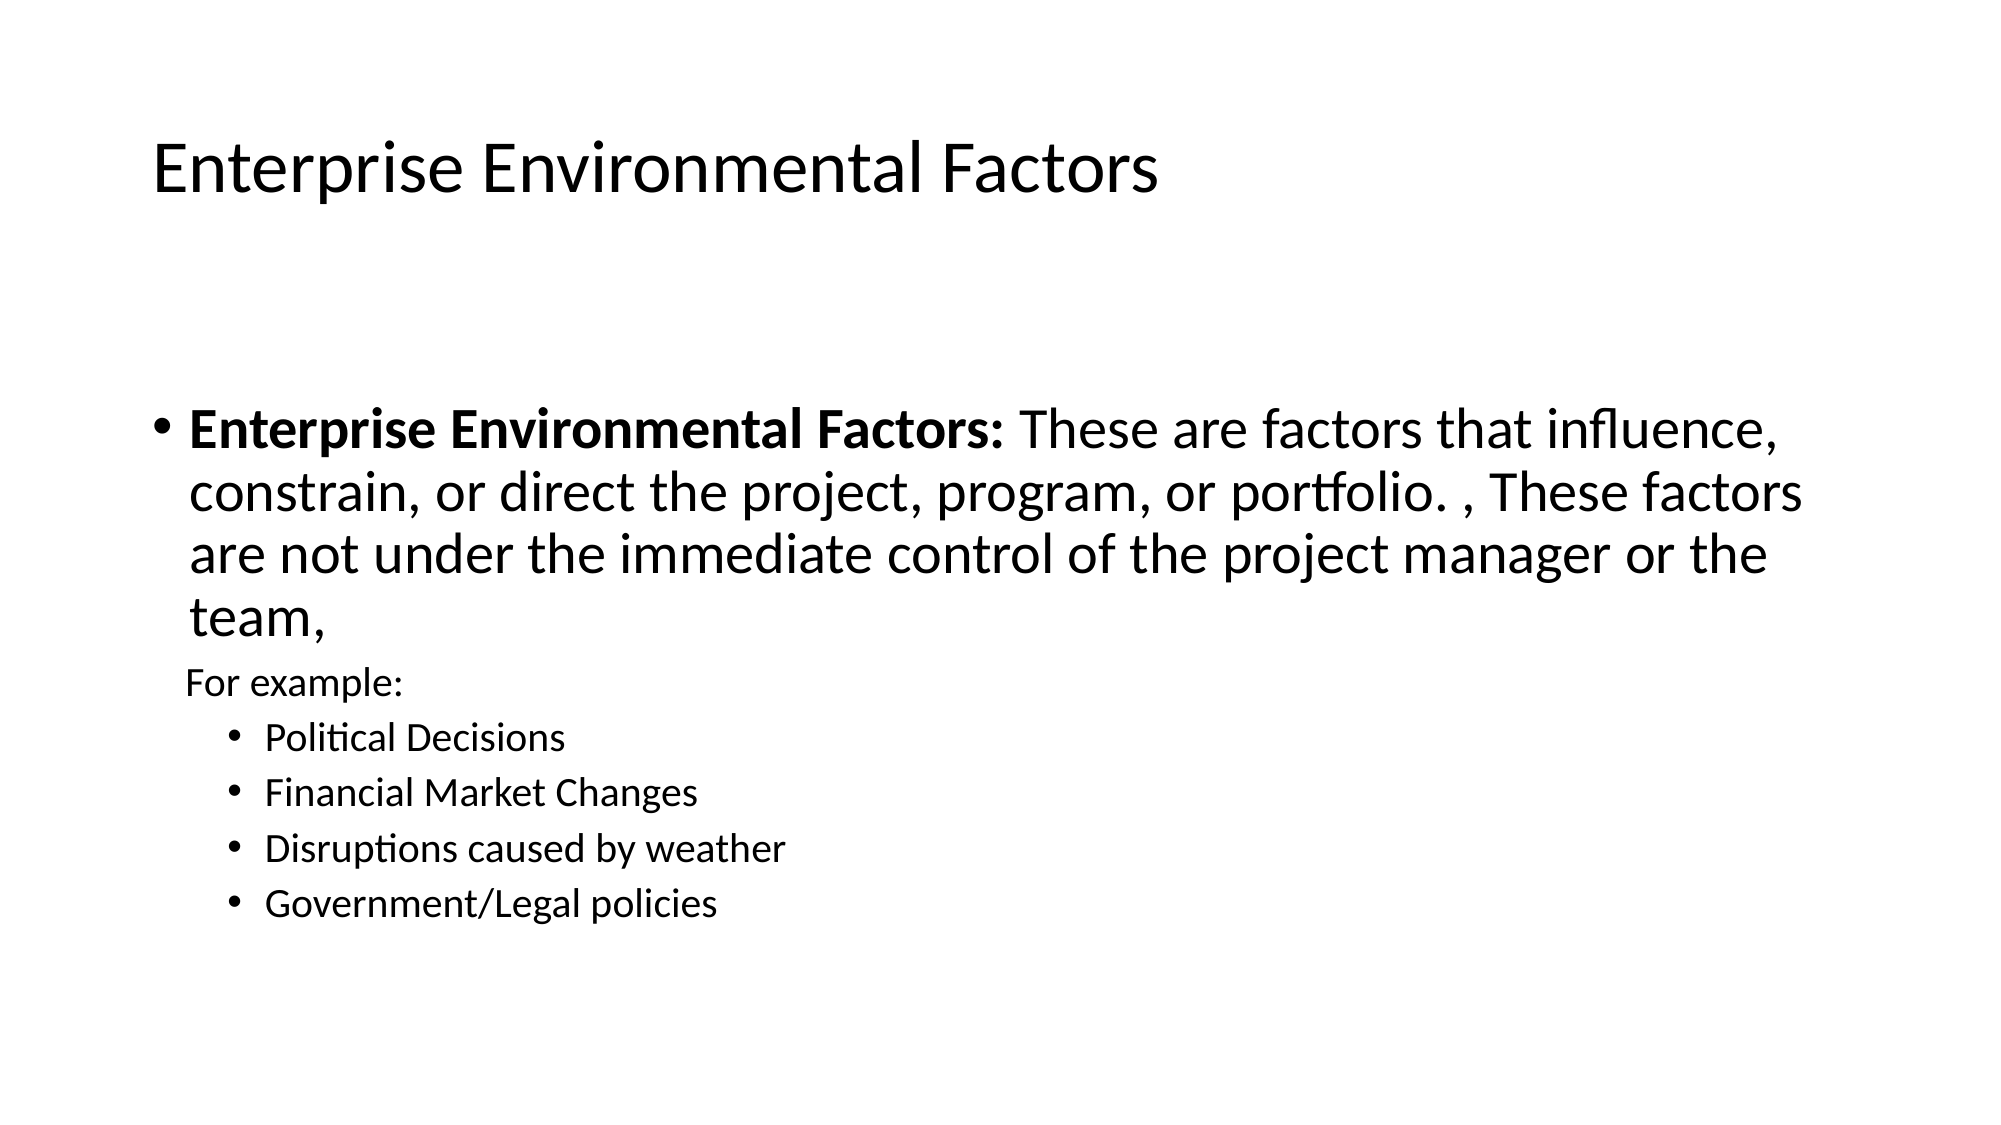

# Enterprise Environmental Factors

Enterprise Environmental Factors: These are factors that influence, constrain, or direct the project, program, or portfolio. , These factors are not under the immediate control of the project manager or the team,
For example:
Political Decisions
Financial Market Changes
Disruptions caused by weather
Government/Legal policies
The PMI Registered Education Provider logo is a registered mark of the Project Management Institute, Inc.
This definition is taken from the Glossary of Project Management Institute, A Guide to the Project Management Body of Knowledge, (PMBOK® Guide) – Sixth Edition, Project Management Institute Inc., 2017.